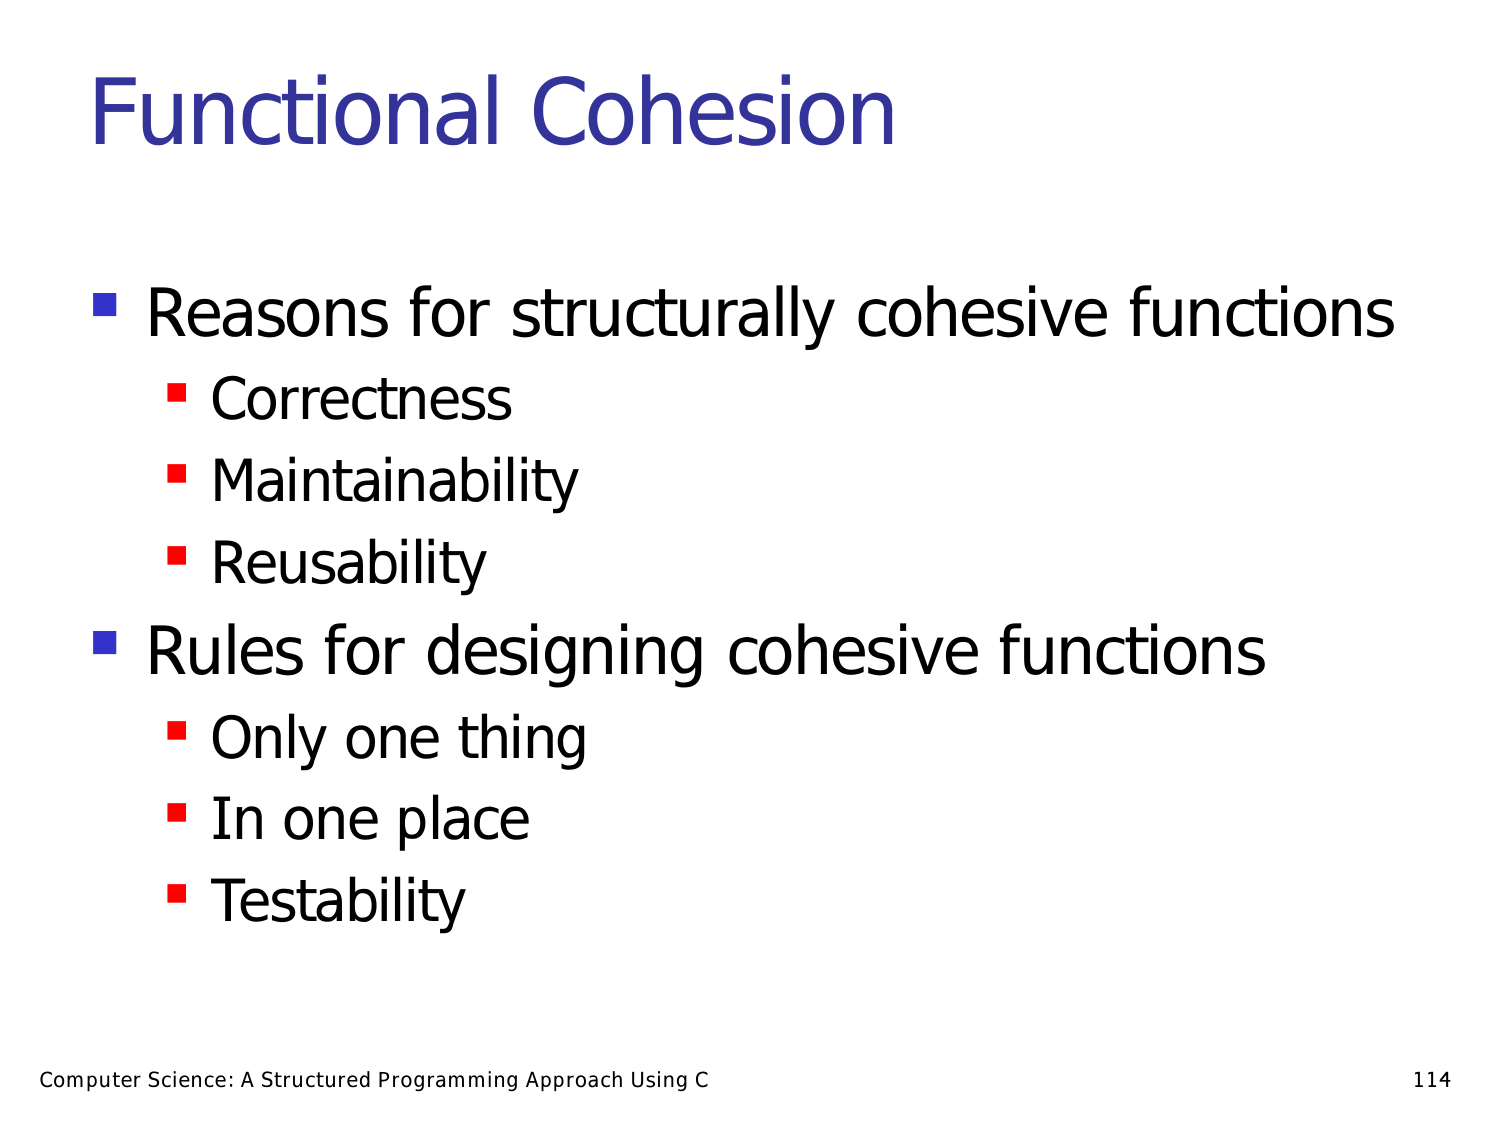

# Functional Cohesion
Reasons for structurally cohesive functions
Correctness
Maintainability
Reusability
Rules for designing cohesive functions
Only one thing
In one place
Testability
Computer Science: A Structured Programming Approach Using C
114